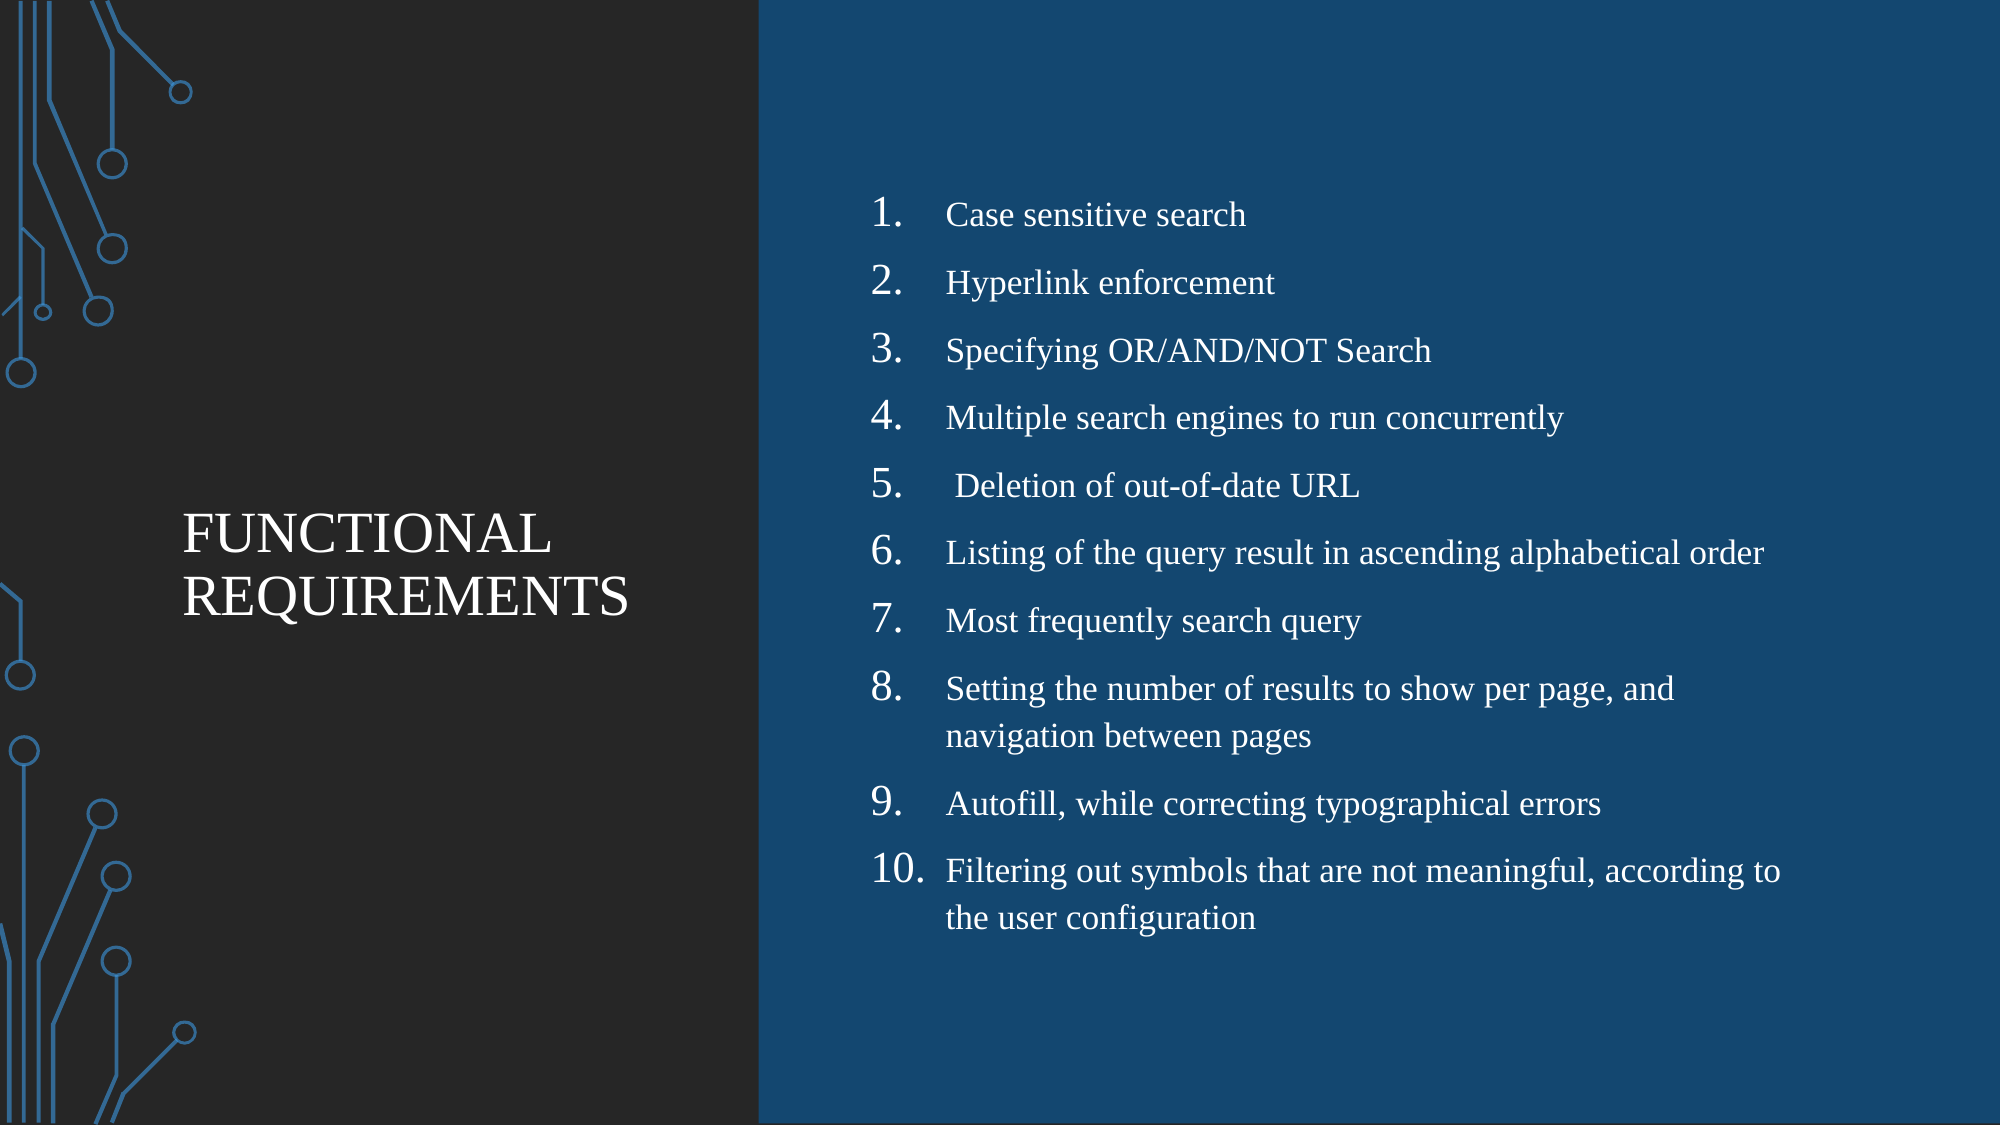

# Functional Requirements
Case sensitive search
Hyperlink enforcement
Specifying OR/AND/NOT Search
Multiple search engines to run concurrently
 Deletion of out-of-date URL
Listing of the query result in ascending alphabetical order
Most frequently search query
Setting the number of results to show per page, and navigation between pages
Autofill, while correcting typographical errors
Filtering out symbols that are not meaningful, according to the user configuration